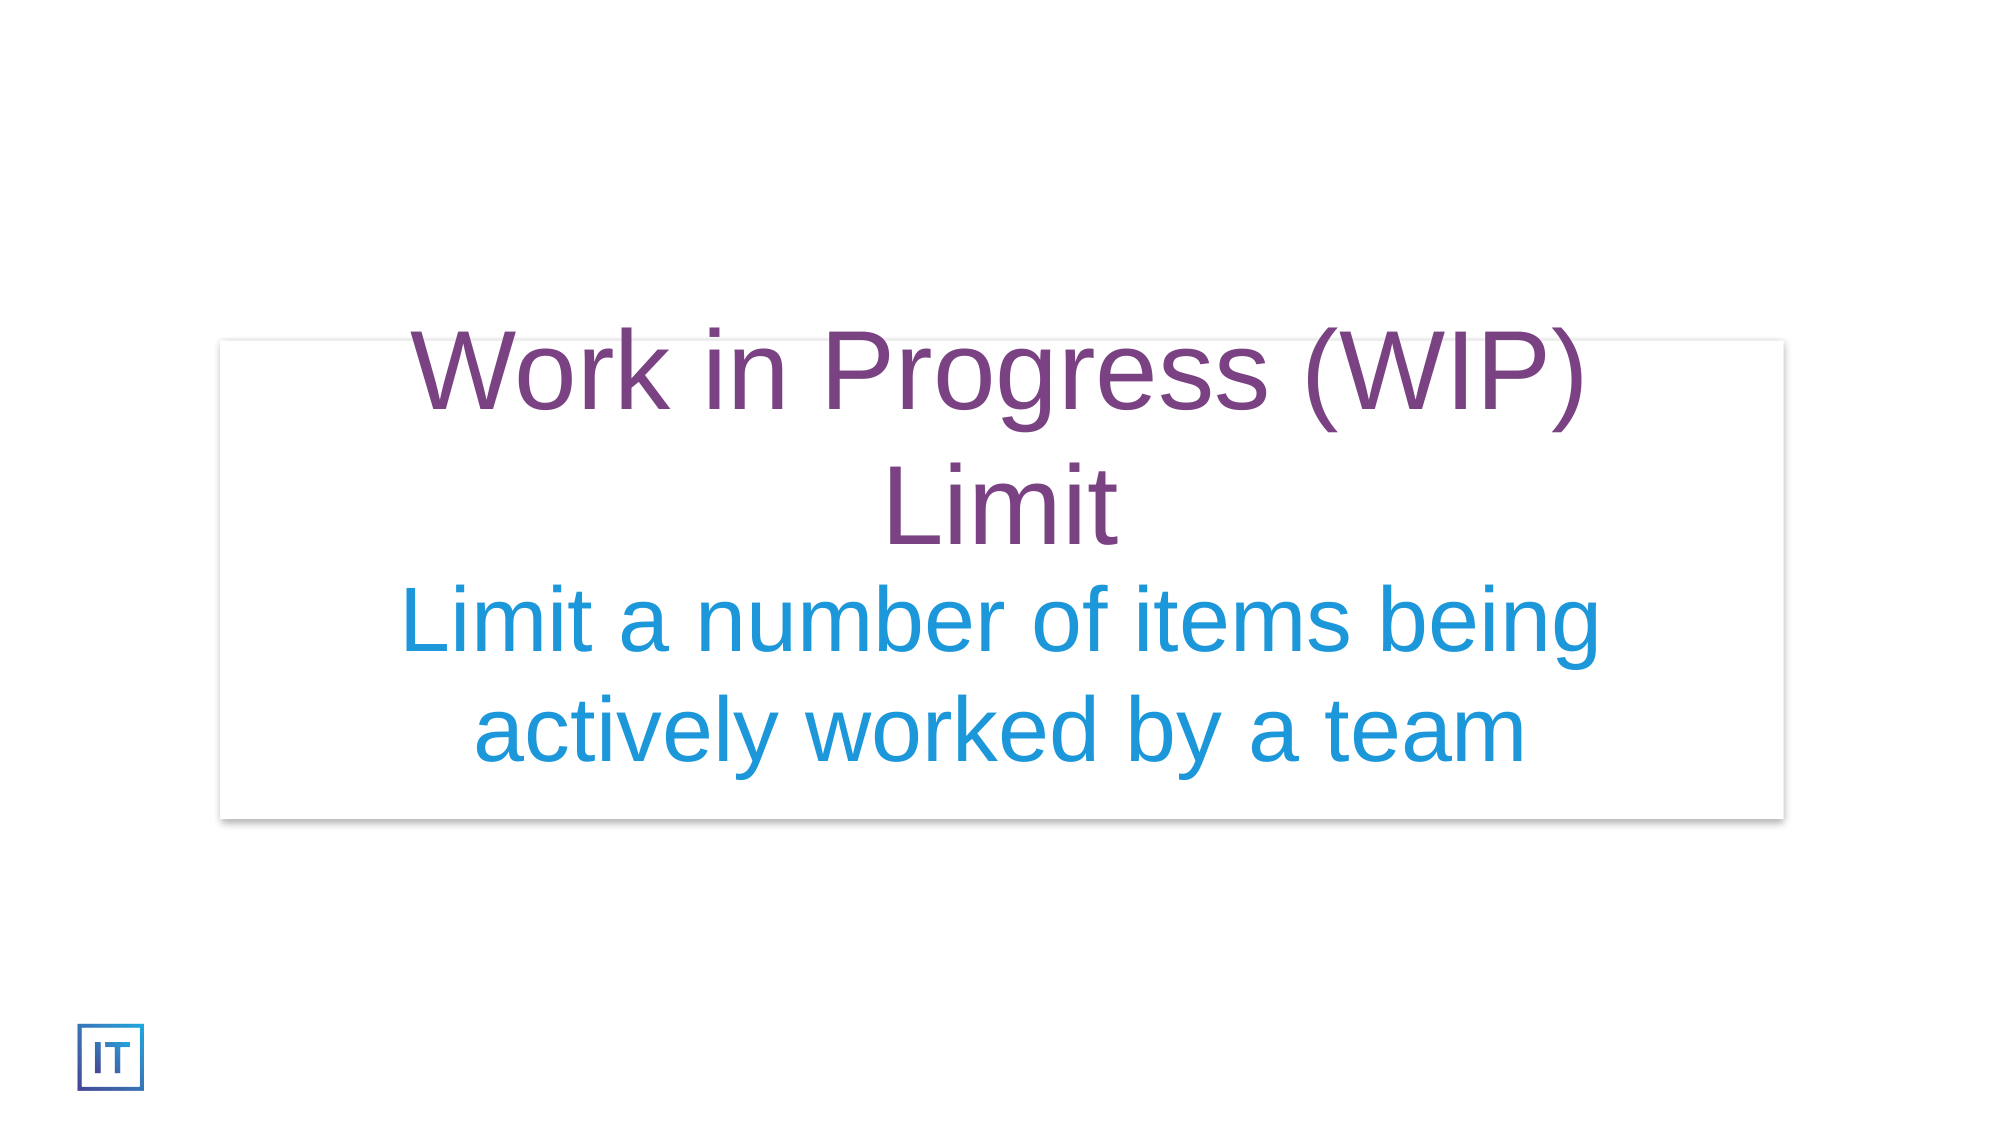

#

Work in Progress (WIP) Limit
Limit a number of items being actively worked by a team